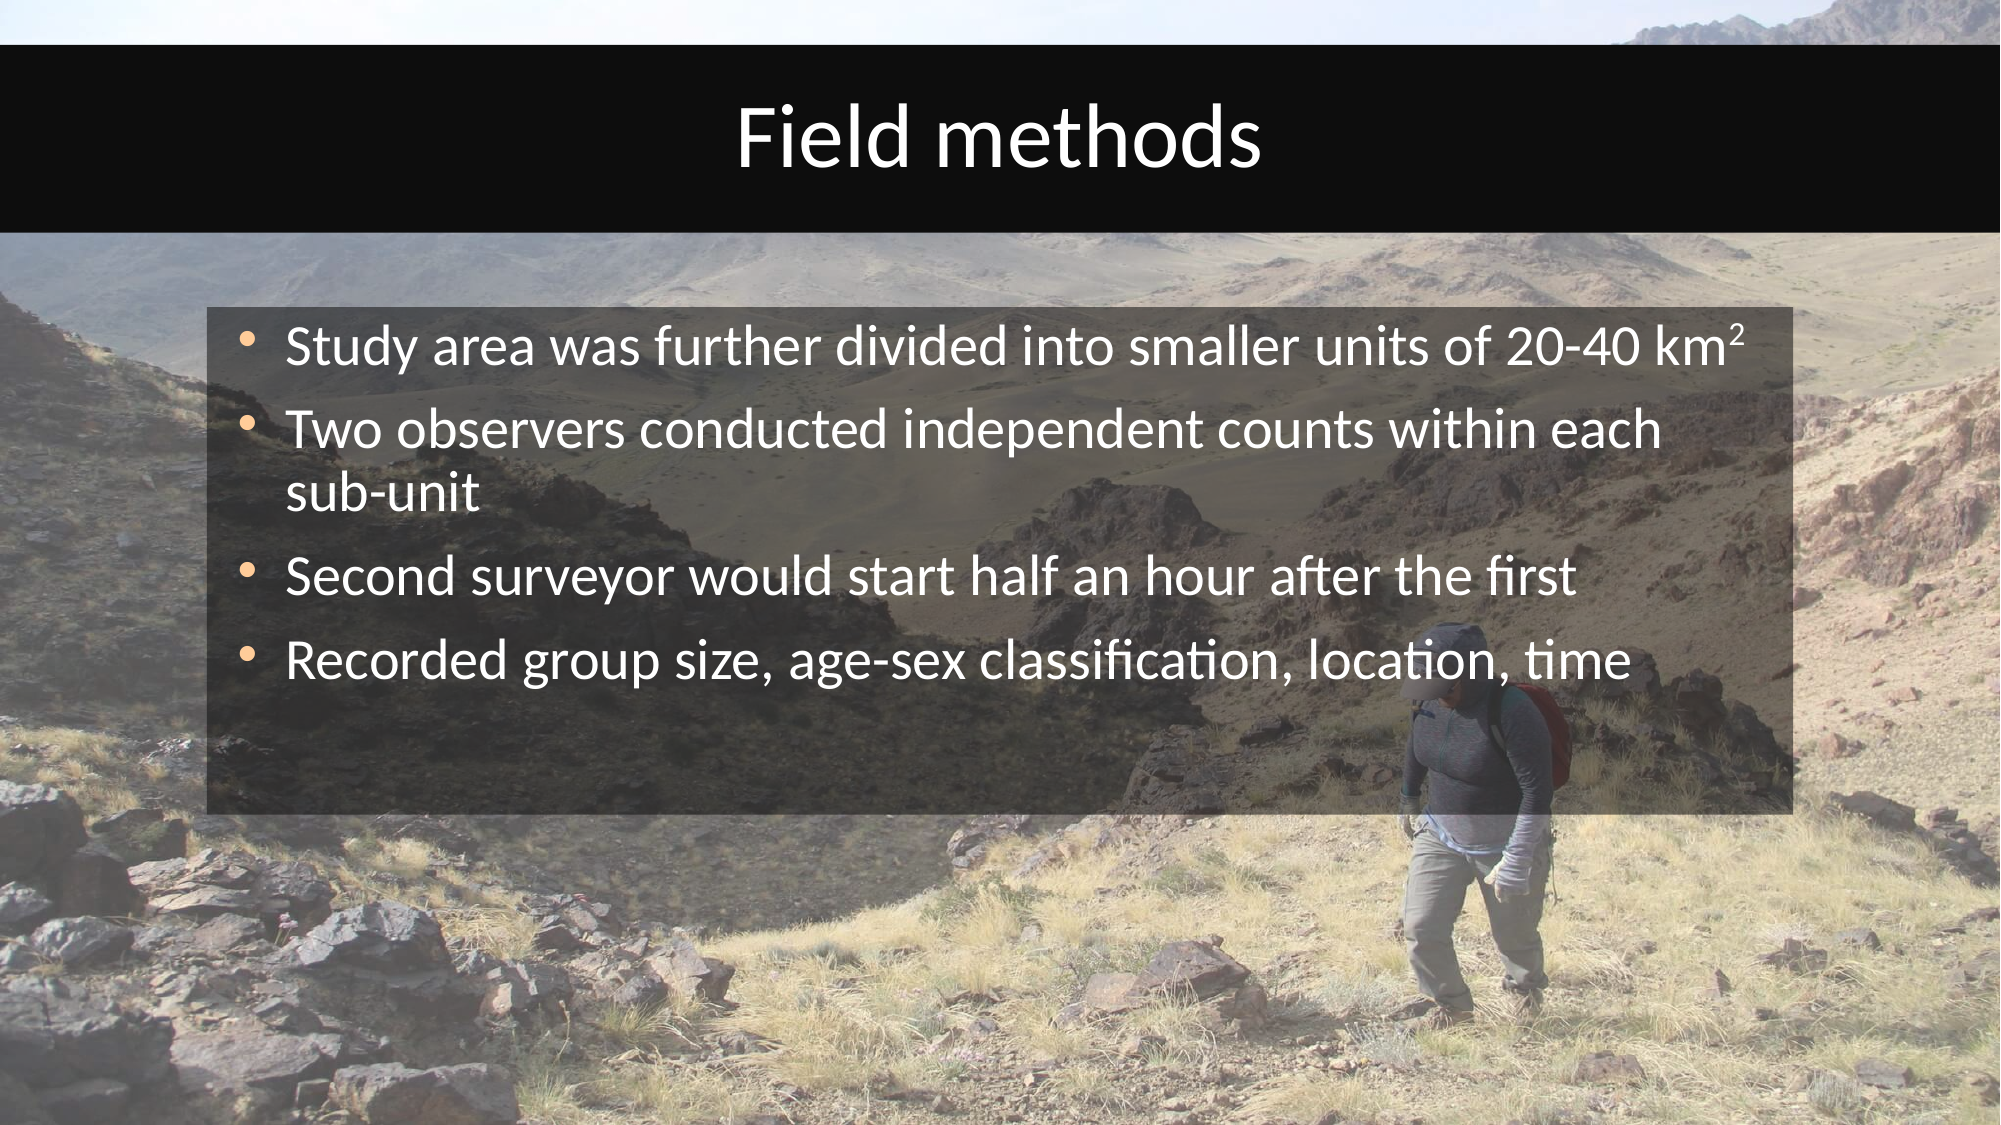

Field methods
Study area was further divided into smaller units of 20-40 km2
Two observers conducted independent counts within each sub-unit
Second surveyor would start half an hour after the first
Recorded group size, age-sex classification, location, time